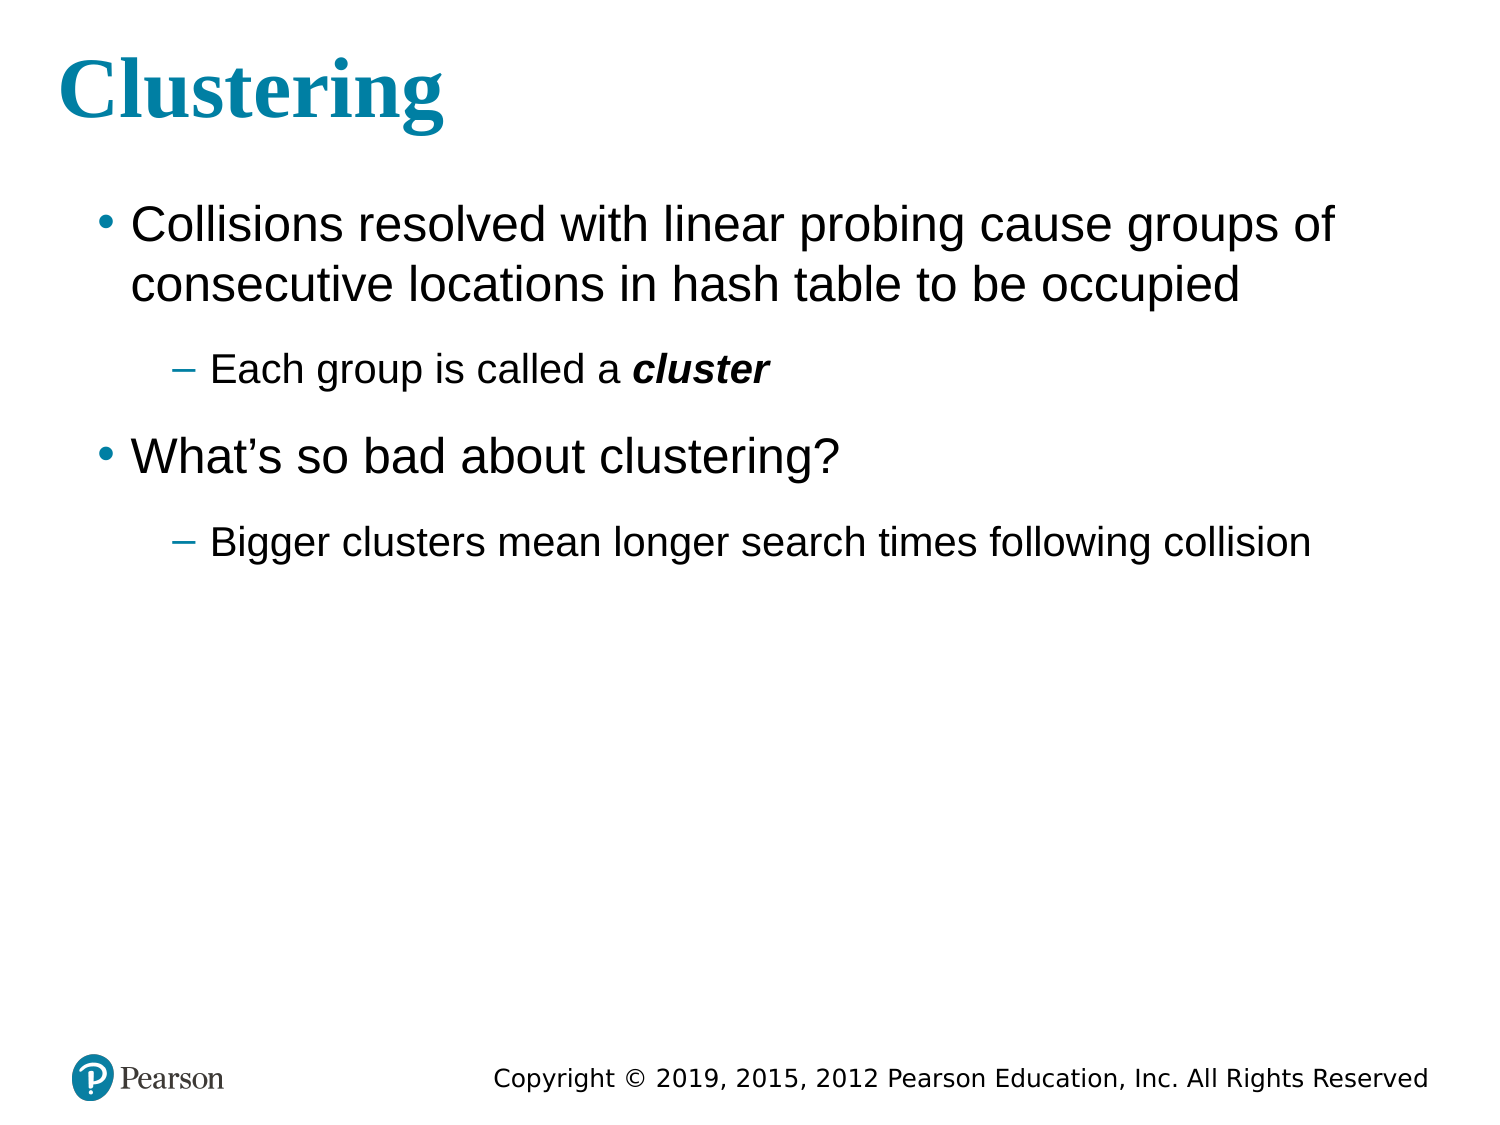

# Clustering
Collisions resolved with linear probing cause groups of consecutive locations in hash table to be occupied
Each group is called a cluster
What’s so bad about clustering?
Bigger clusters mean longer search times following collision